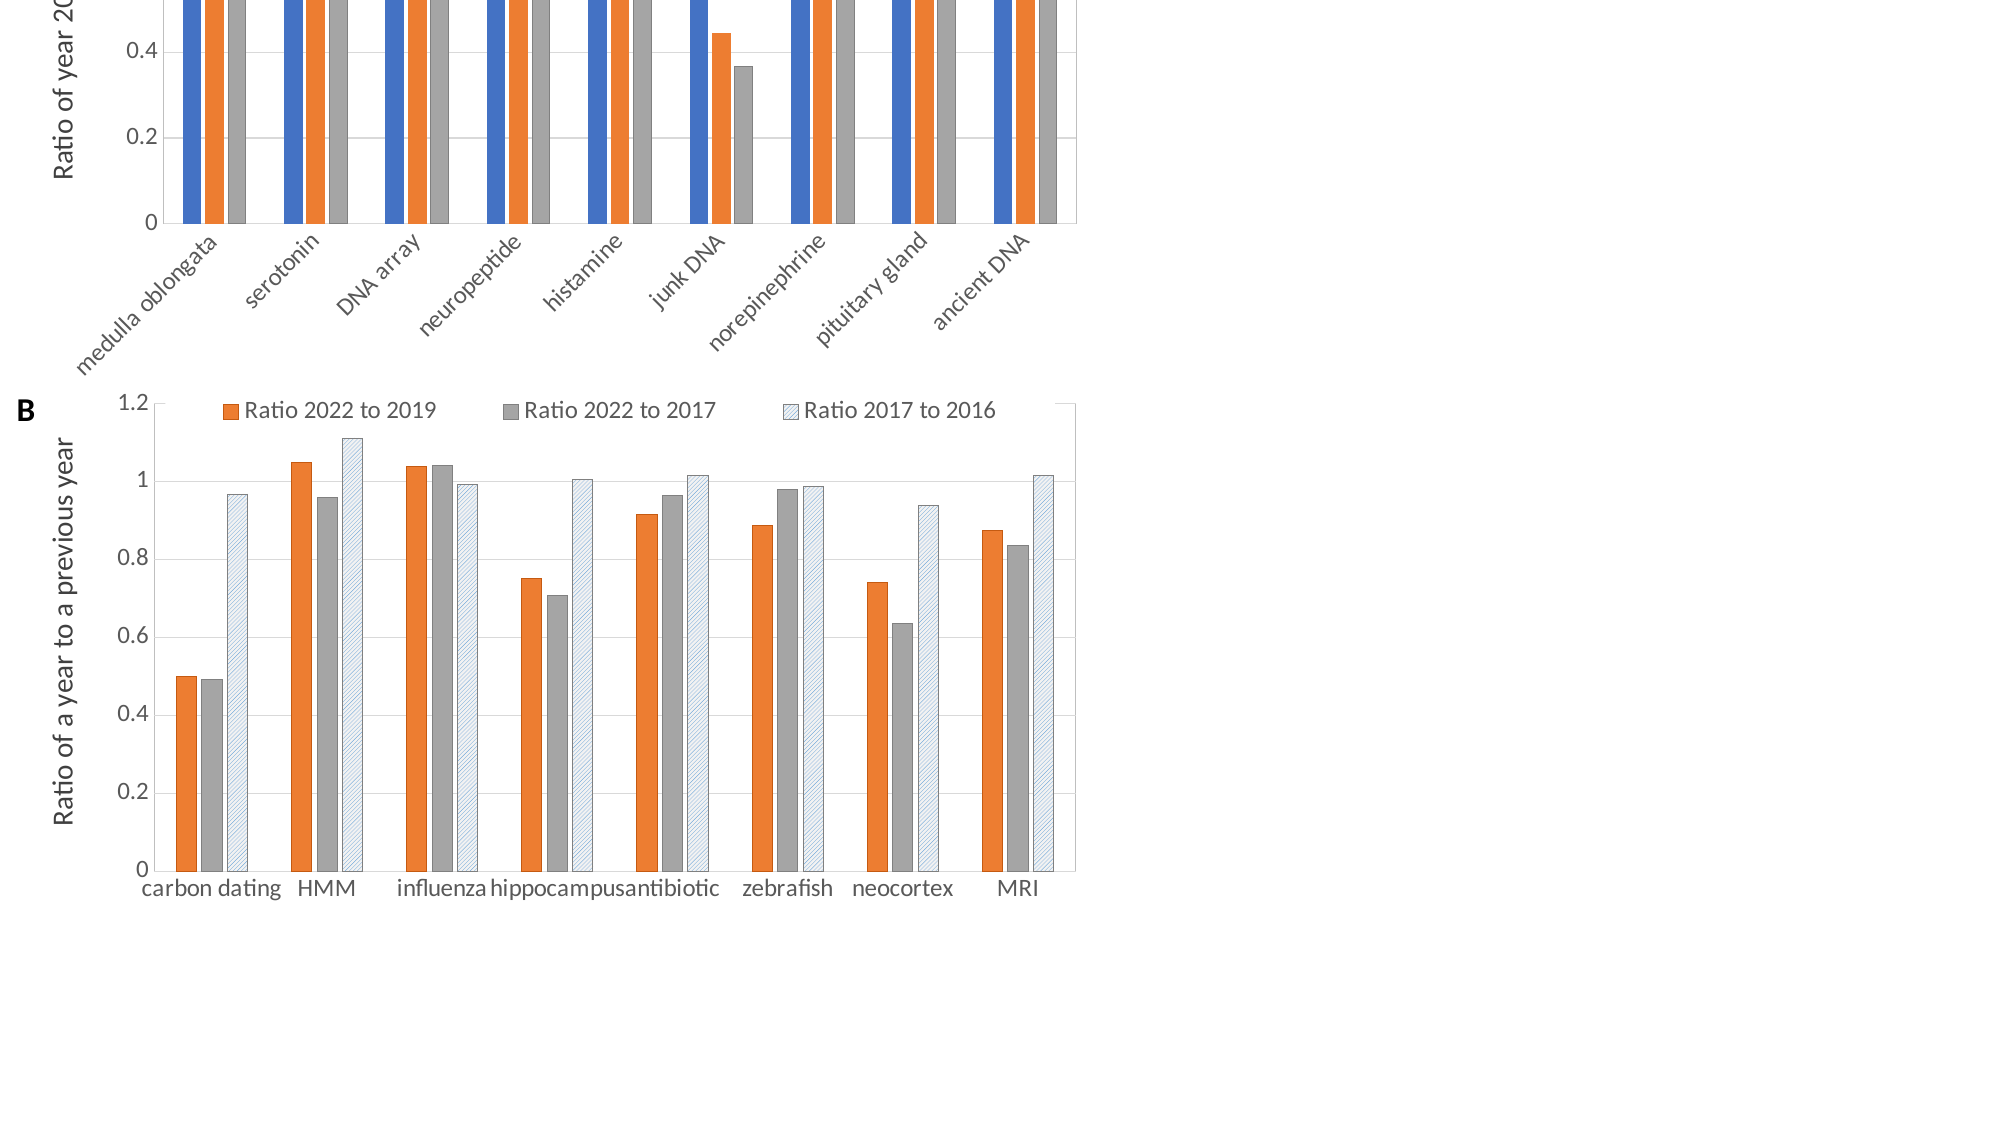

A

### Chart

| Category | Ratio 2022 to 2021 | Ratio 2022 to 2019 | Ratio 2022 to 2017 |
|---|---|---|---|
| medulla oblongata | 0.8239351320551596 | 0.6842293876366288 | 0.5465342024650555 |
|  serotonin | 0.9186147066758751 | 0.7323118429249664 | 0.6705227413076299 |
| DNA array | 0.9058238659528436 | 0.7151651724056655 | 0.6509472668787056 |
| neuropeptide | 0.9974665114780097 | 0.7806924784070173 | 0.6378198316472138 |
| histamine | 0.9290246852875389 | 0.7526818348677139 | 0.6646809419166132 |
| junk DNA | 0.8025185368896407 | 0.44368838148387346 | 0.3669494236870624 |
| norepinephrine | 0.9214147814814053 | 0.7626078172401457 | 0.7861975580662545 |
| pituitary gland | 0.8727871881045475 | 0.7858716241579891 | 0.6963490915653568 |
| ancient DNA | 0.8586453142718119 | 0.8104983007411243 | 0.6906307000054983 |
Ratio of year 2022 to a previous year
B

### Chart

| Category | Ratio 2022 to 2019 | Ratio 2022 to 2017 | Ratio 2017 to 2016 |
|---|---|---|---|
| carbon dating | 0.4999214016637441 | 0.49278828515081263 | 0.968286317236296 |
| HMM | 1.0504372584356354 | 0.9606322371450912 | 1.1121039398856523 |
| influenza | 1.038044266120185 | 1.0416328732284605 | 0.9925848943077171 |
| hippocampus | 0.7510460571085487 | 0.7072779796323423 | 1.0048788243807492 |
| antibiotic | 0.9153547781320939 | 0.9651331574912257 | 1.0147147216632435 |
| zebrafish | 0.8885073519156554 | 0.9801050420109798 | 0.9876273791025539 |
| neocortex | 0.7422383130501434 | 0.6359307808113129 | 0.9379869706939393 |
| MRI | 0.8740811170313137 | 0.8353385966100588 | 1.0165630389967222 |
Ratio of a year to a previous year